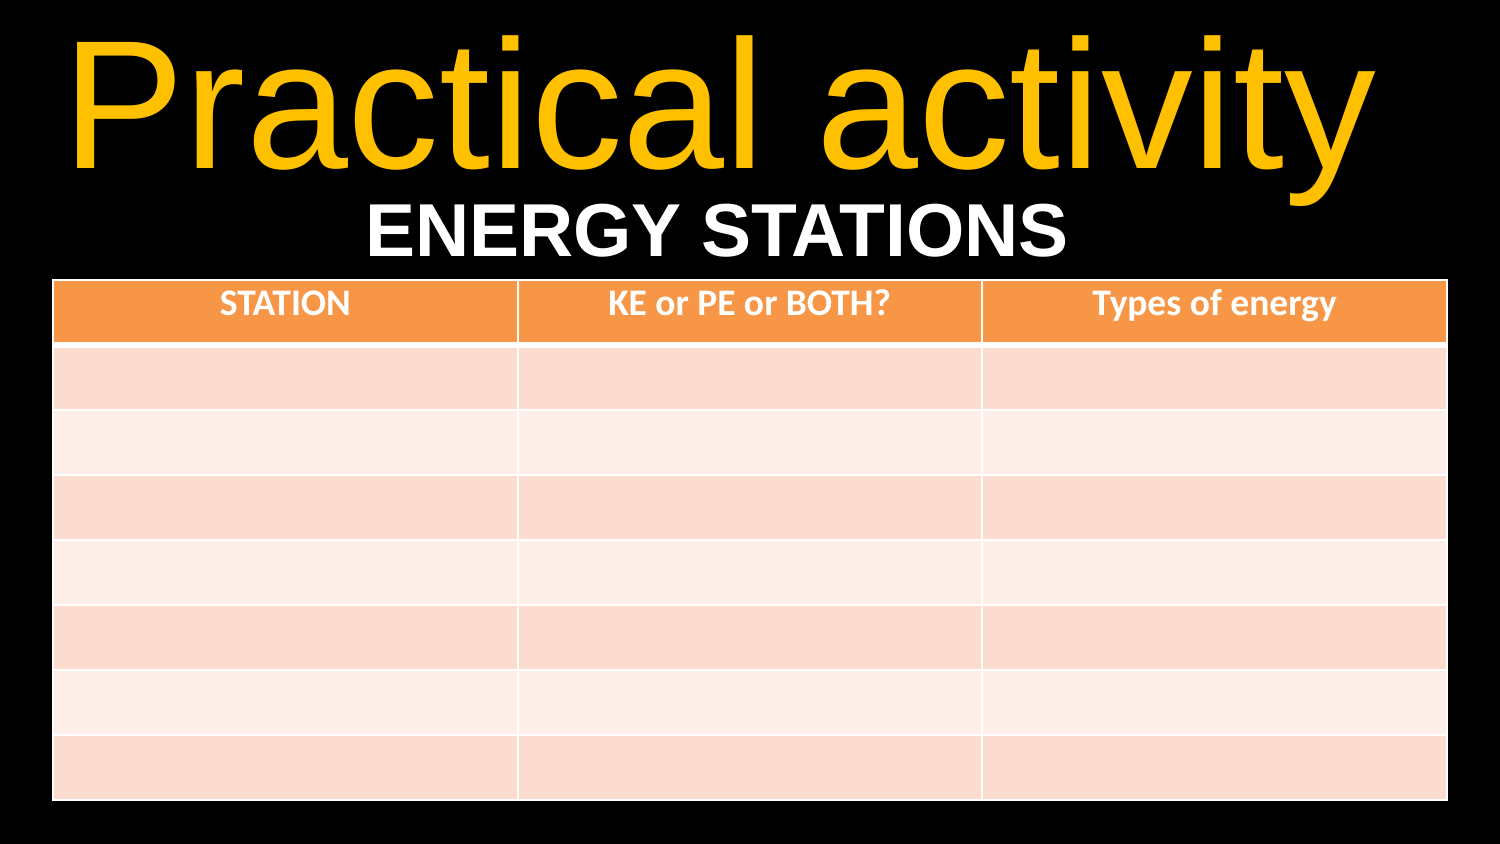

# Practical activity
ENERGY STATIONS
| STATION | KE or PE or BOTH? | Types of energy |
| --- | --- | --- |
|  |  |  |
|  |  |  |
|  |  |  |
|  |  |  |
|  |  |  |
|  |  |  |
|  |  |  |